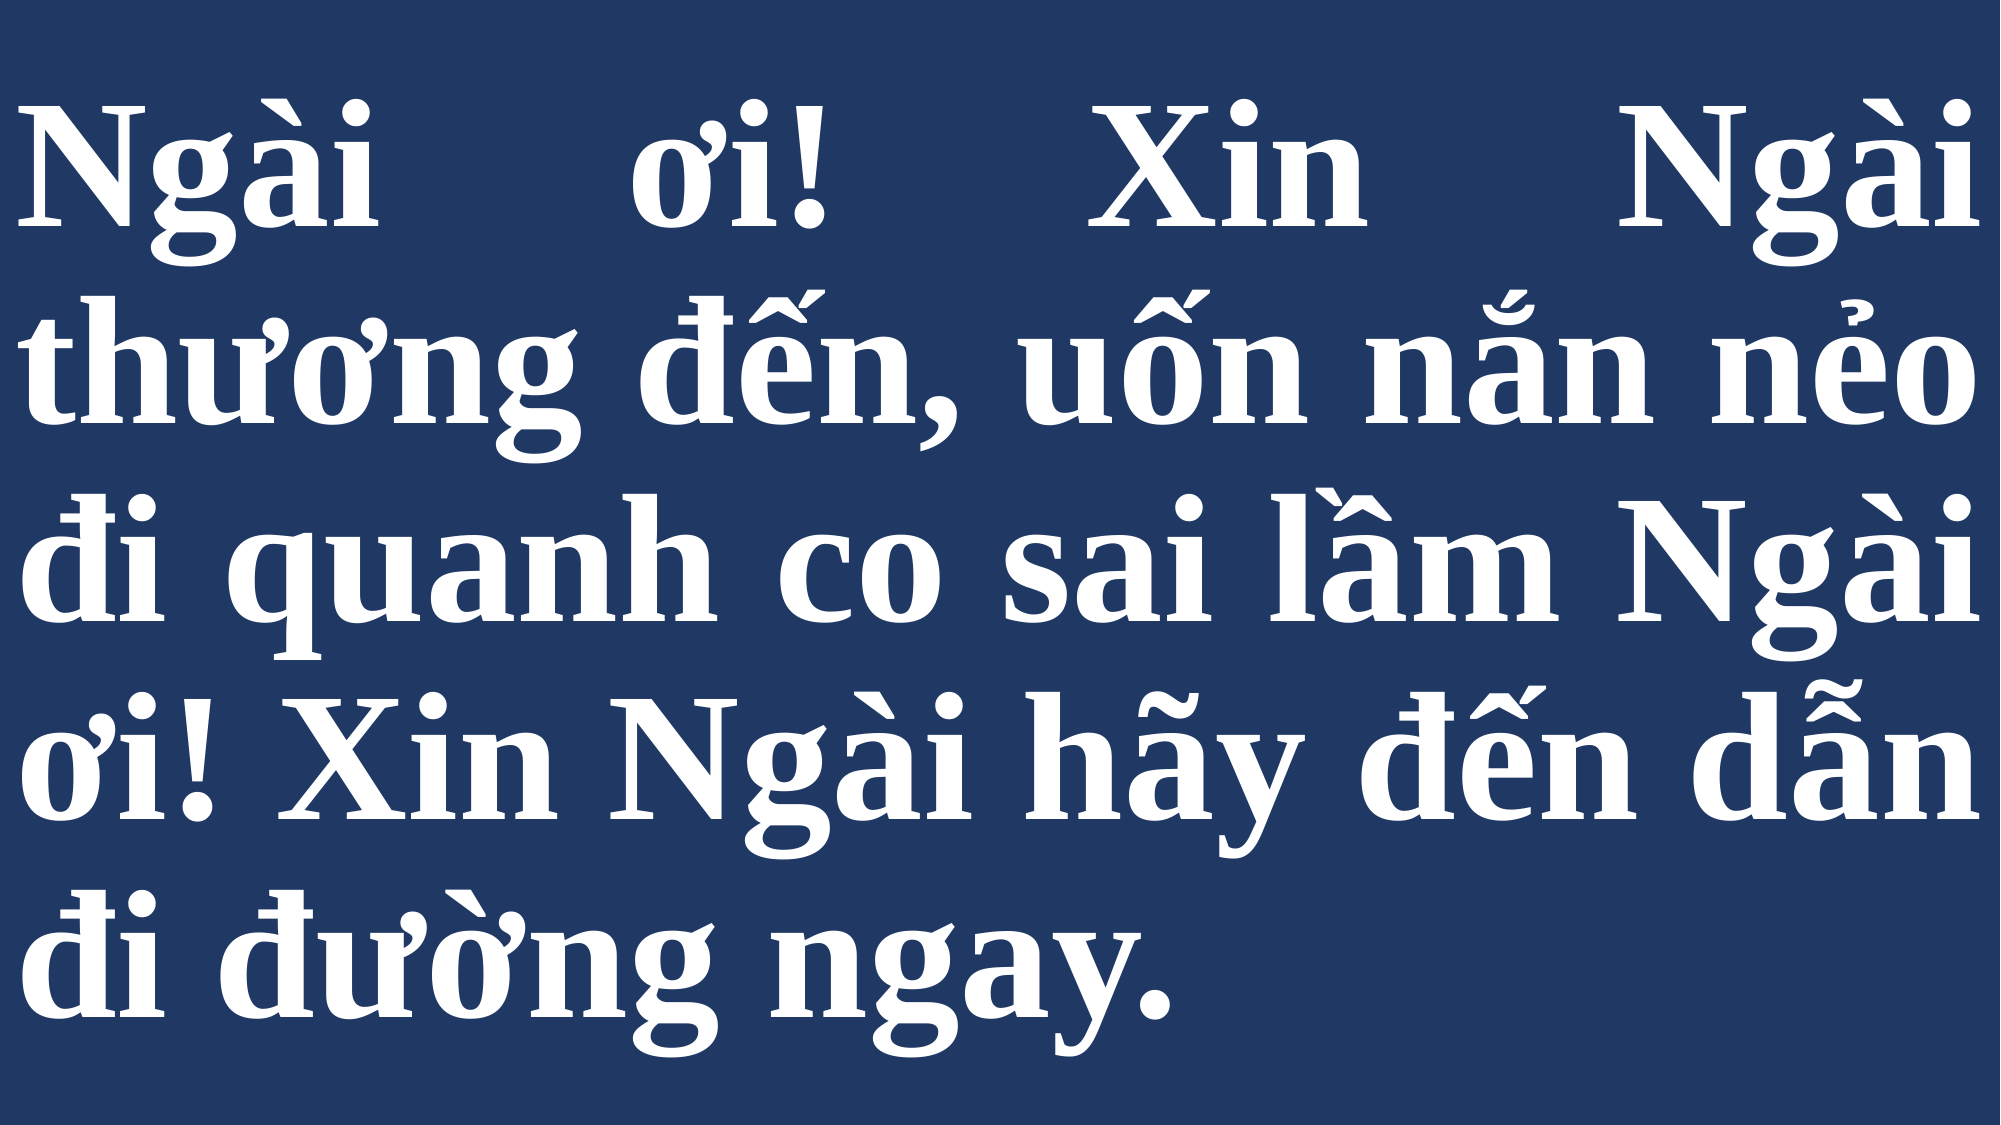

# Ngài ơi! Xin Ngài thương đến, uốn nắn nẻo đi quanh co sai lầm Ngài ơi! Xin Ngài hãy đến dẫn đi đường ngay.